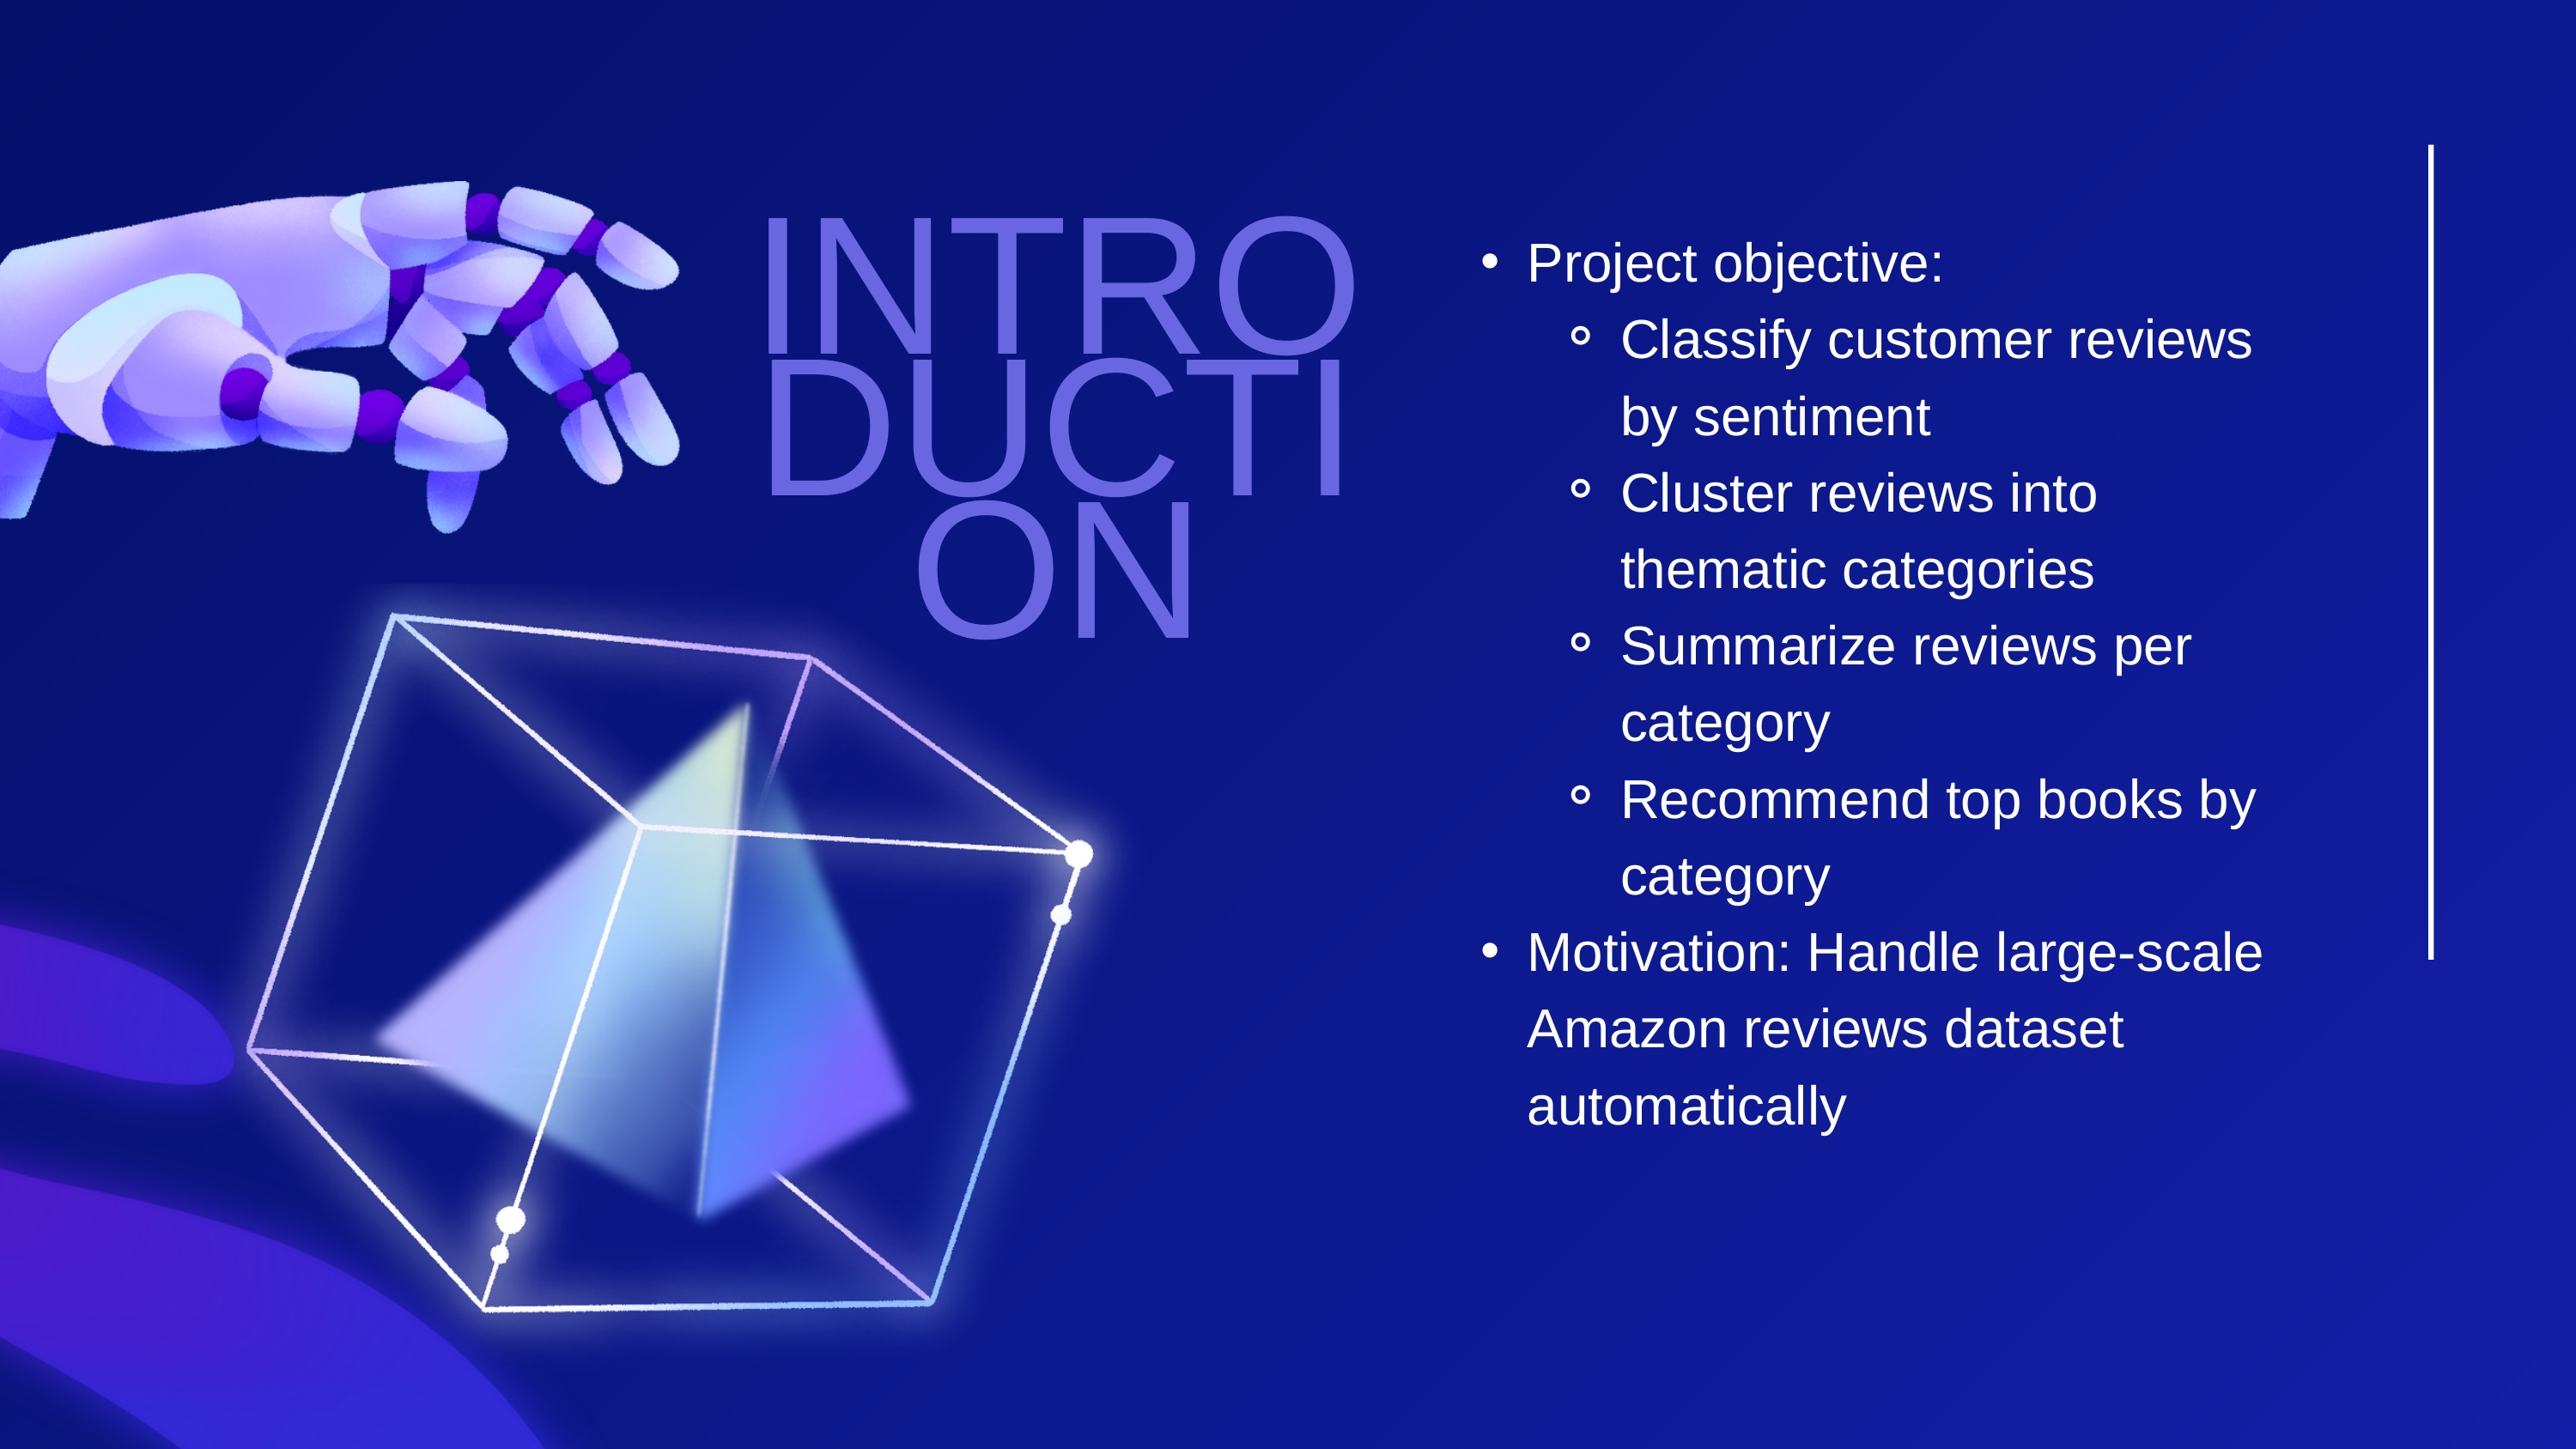

Project objective:
Classify customer reviews by sentiment
Cluster reviews into thematic categories
Summarize reviews per category
Recommend top books by category
Motivation: Handle large-scale Amazon reviews dataset automatically

INTRODUCTION